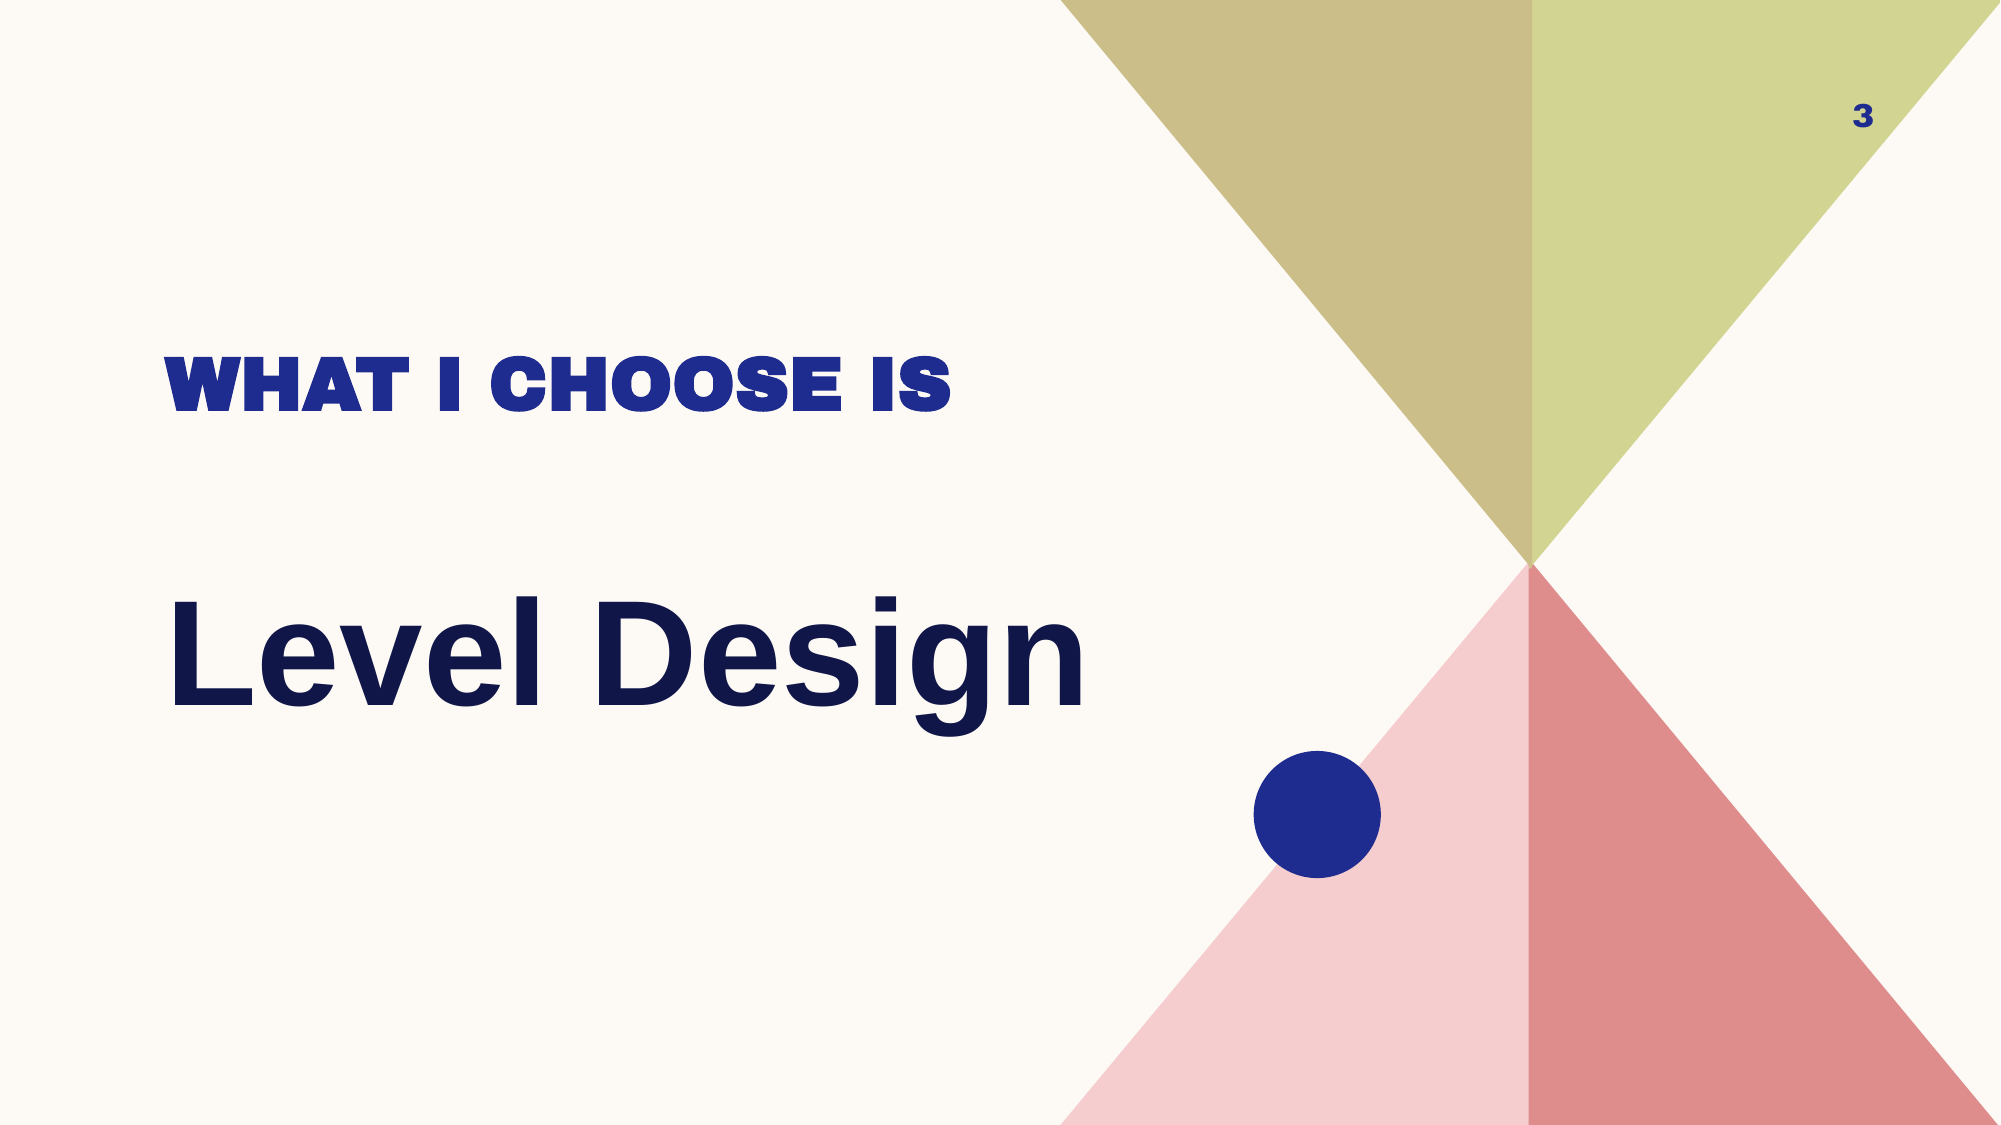

3
# What I choose is
Level Design